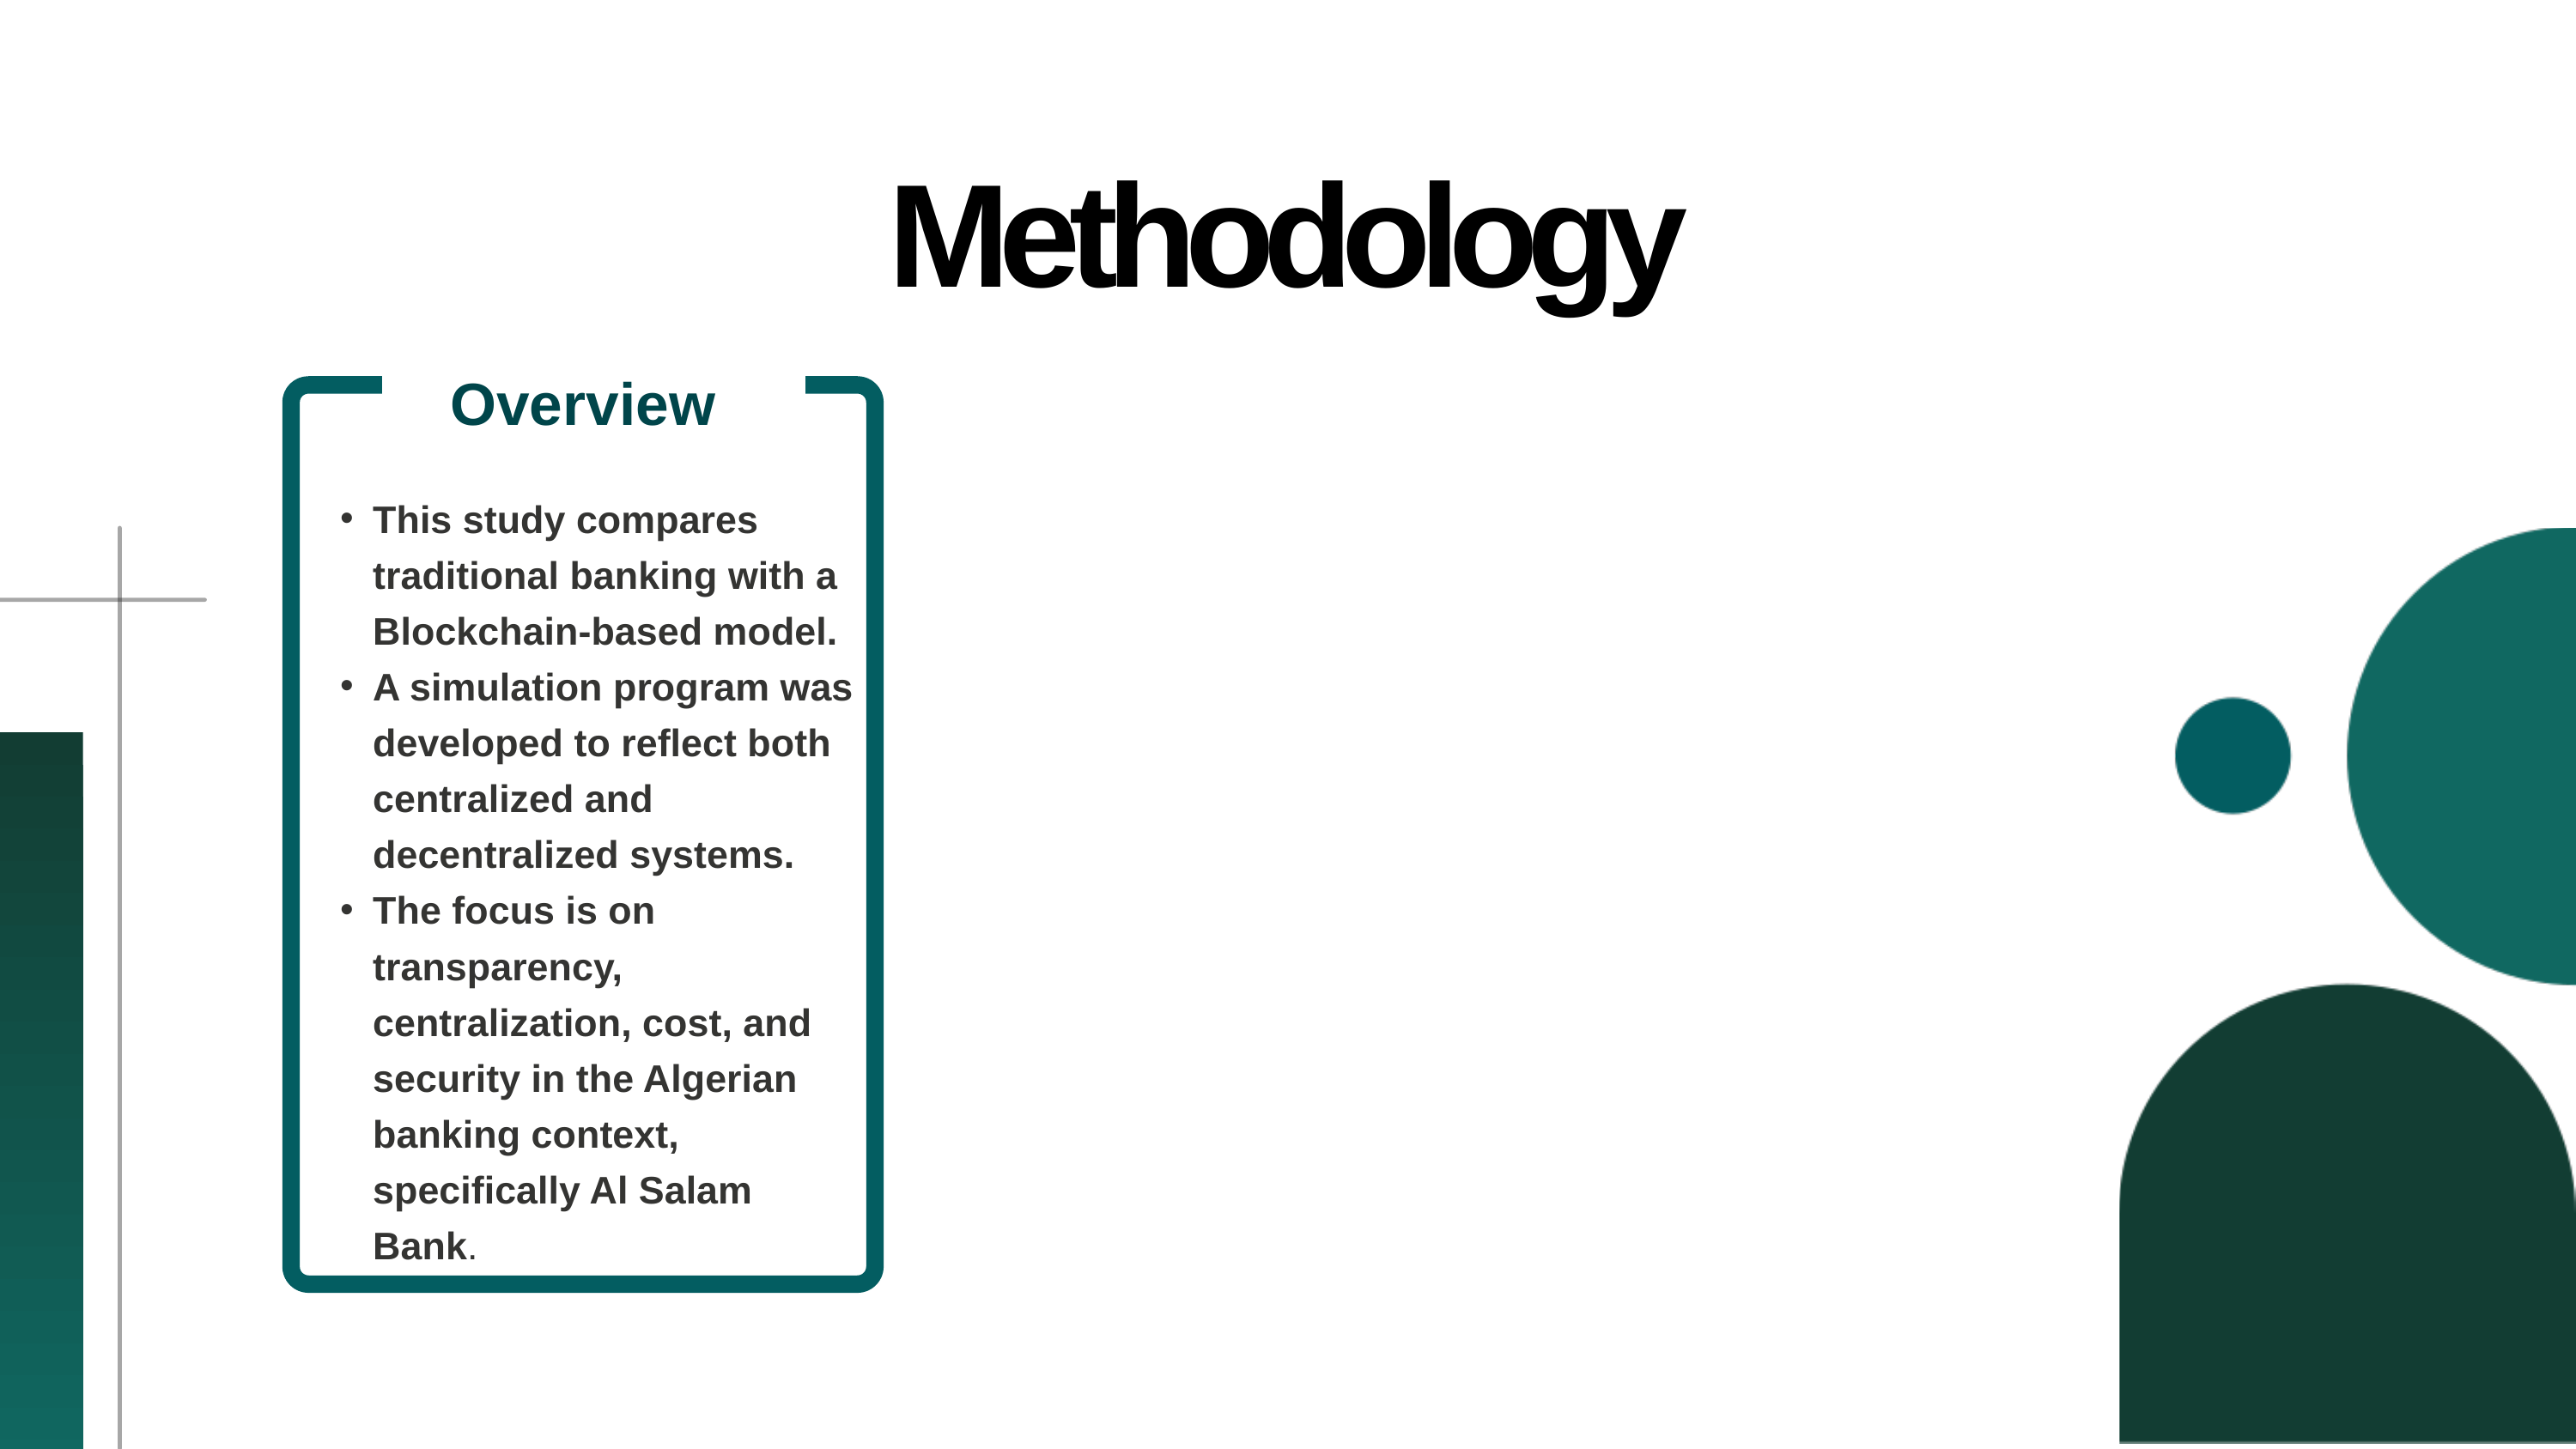

Methodology

Overview

This study compares traditional banking with a Blockchain-based model.
A simulation program was developed to reflect both centralized and decentralized systems.
The focus is on transparency, centralization, cost, and security in the Algerian banking context, specifically Al Salam Bank.